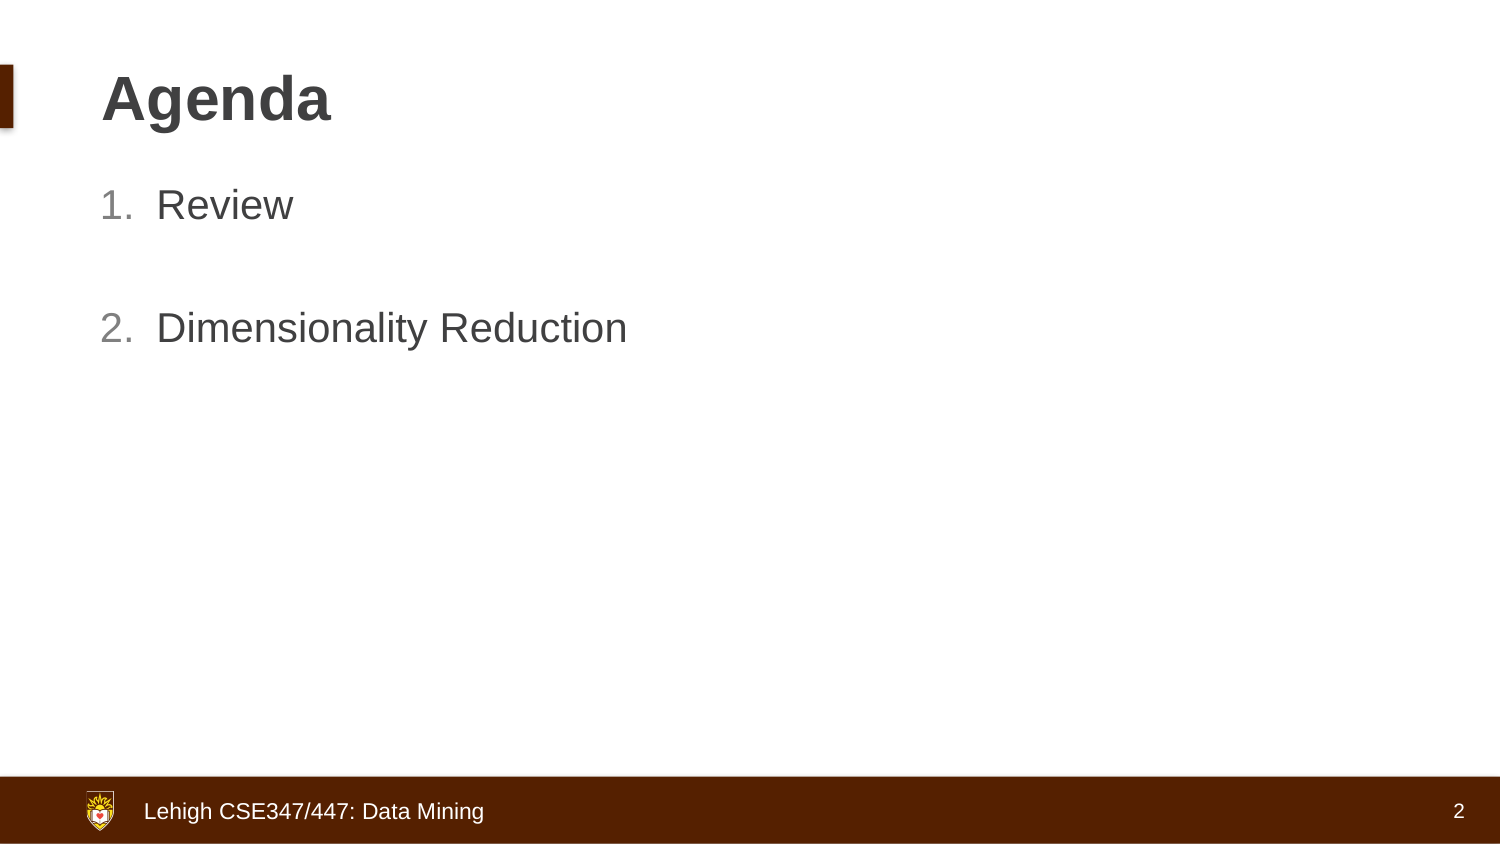

# Agenda
Review

Dimensionality Reduction

2
Lehigh CSE347/447: Data Mining